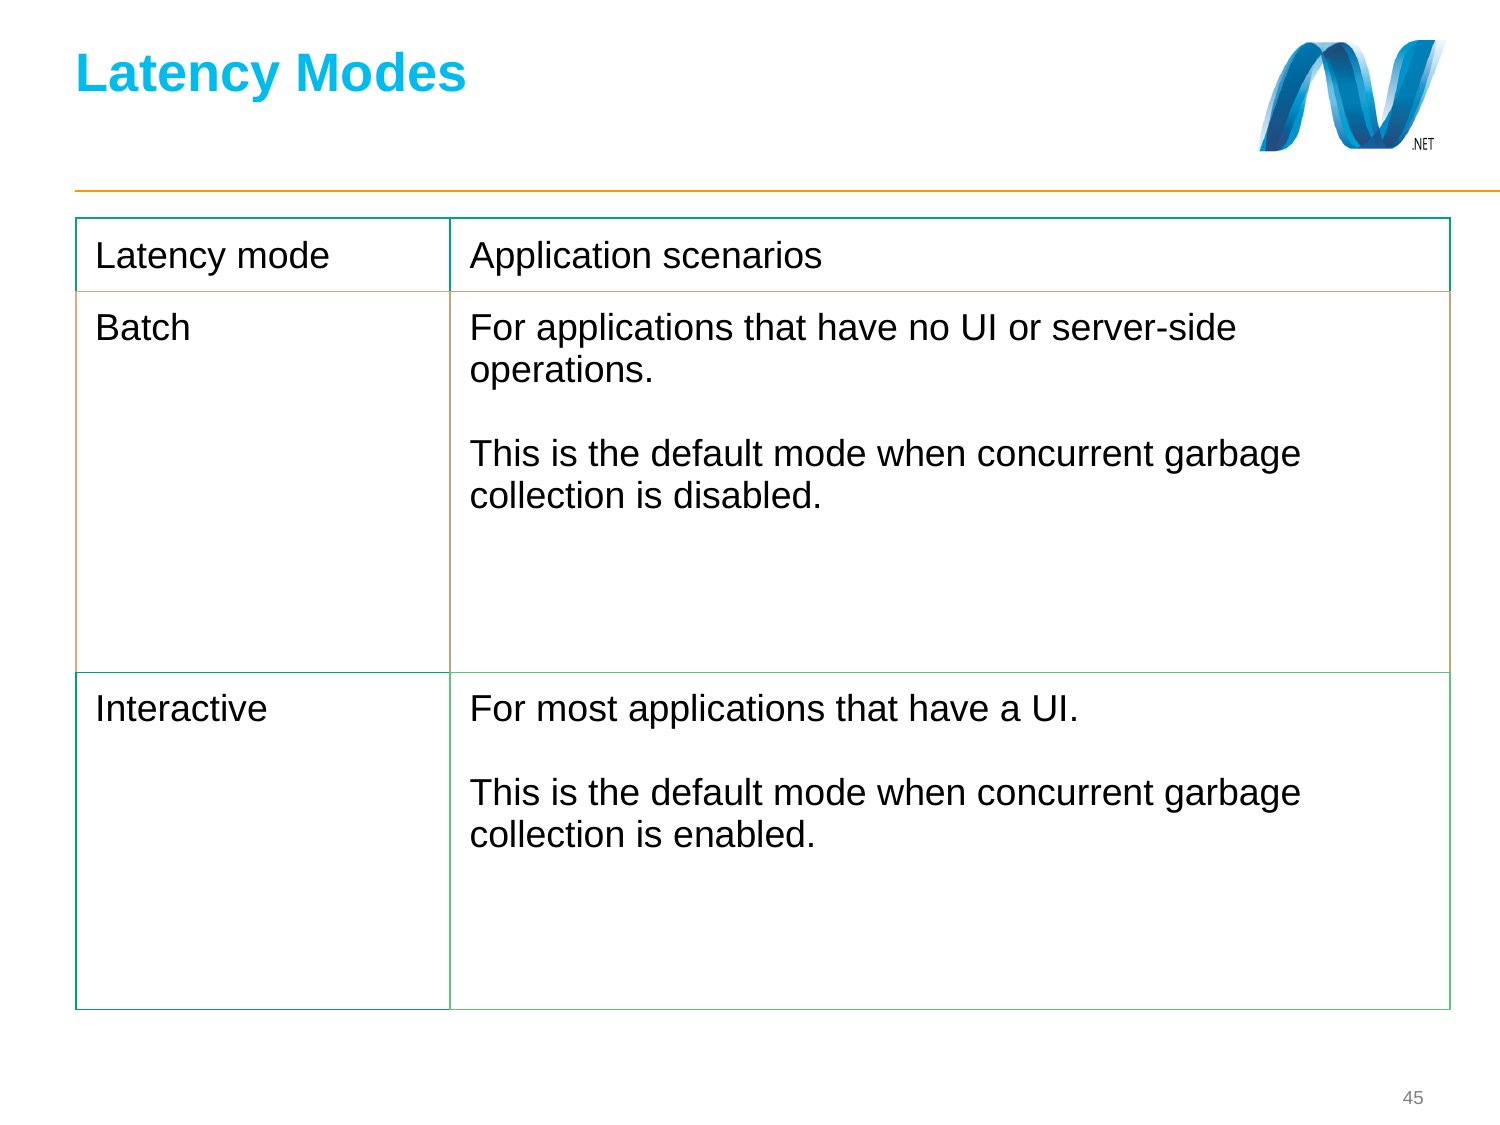

# Latency Modes
| Latency mode | Application scenarios |
| --- | --- |
| Batch | For applications that have no UI or server-side operations. This is the default mode when concurrent garbage collection is disabled. |
| Interactive | For most applications that have a UI. This is the default mode when concurrent garbage collection is enabled. |